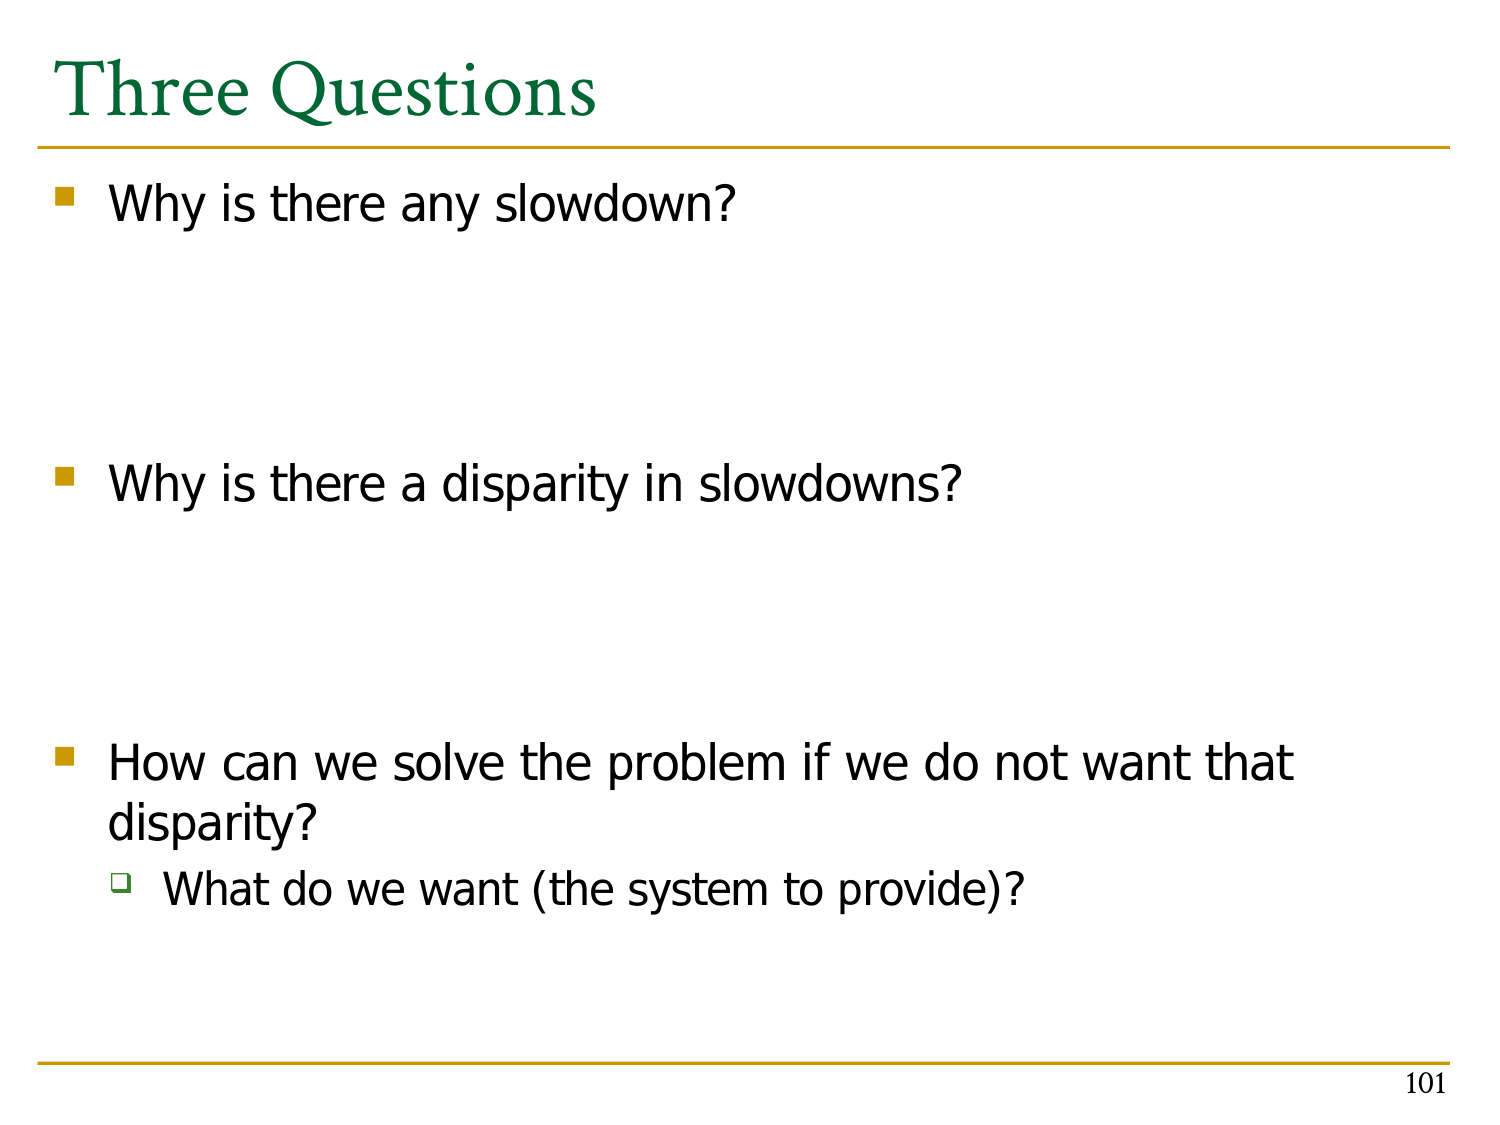

# Three Questions
Why is there any slowdown?

Why is there a disparity in slowdowns?

How can we solve the problem if we do not want that disparity?
What do we want (the system to provide)?
101